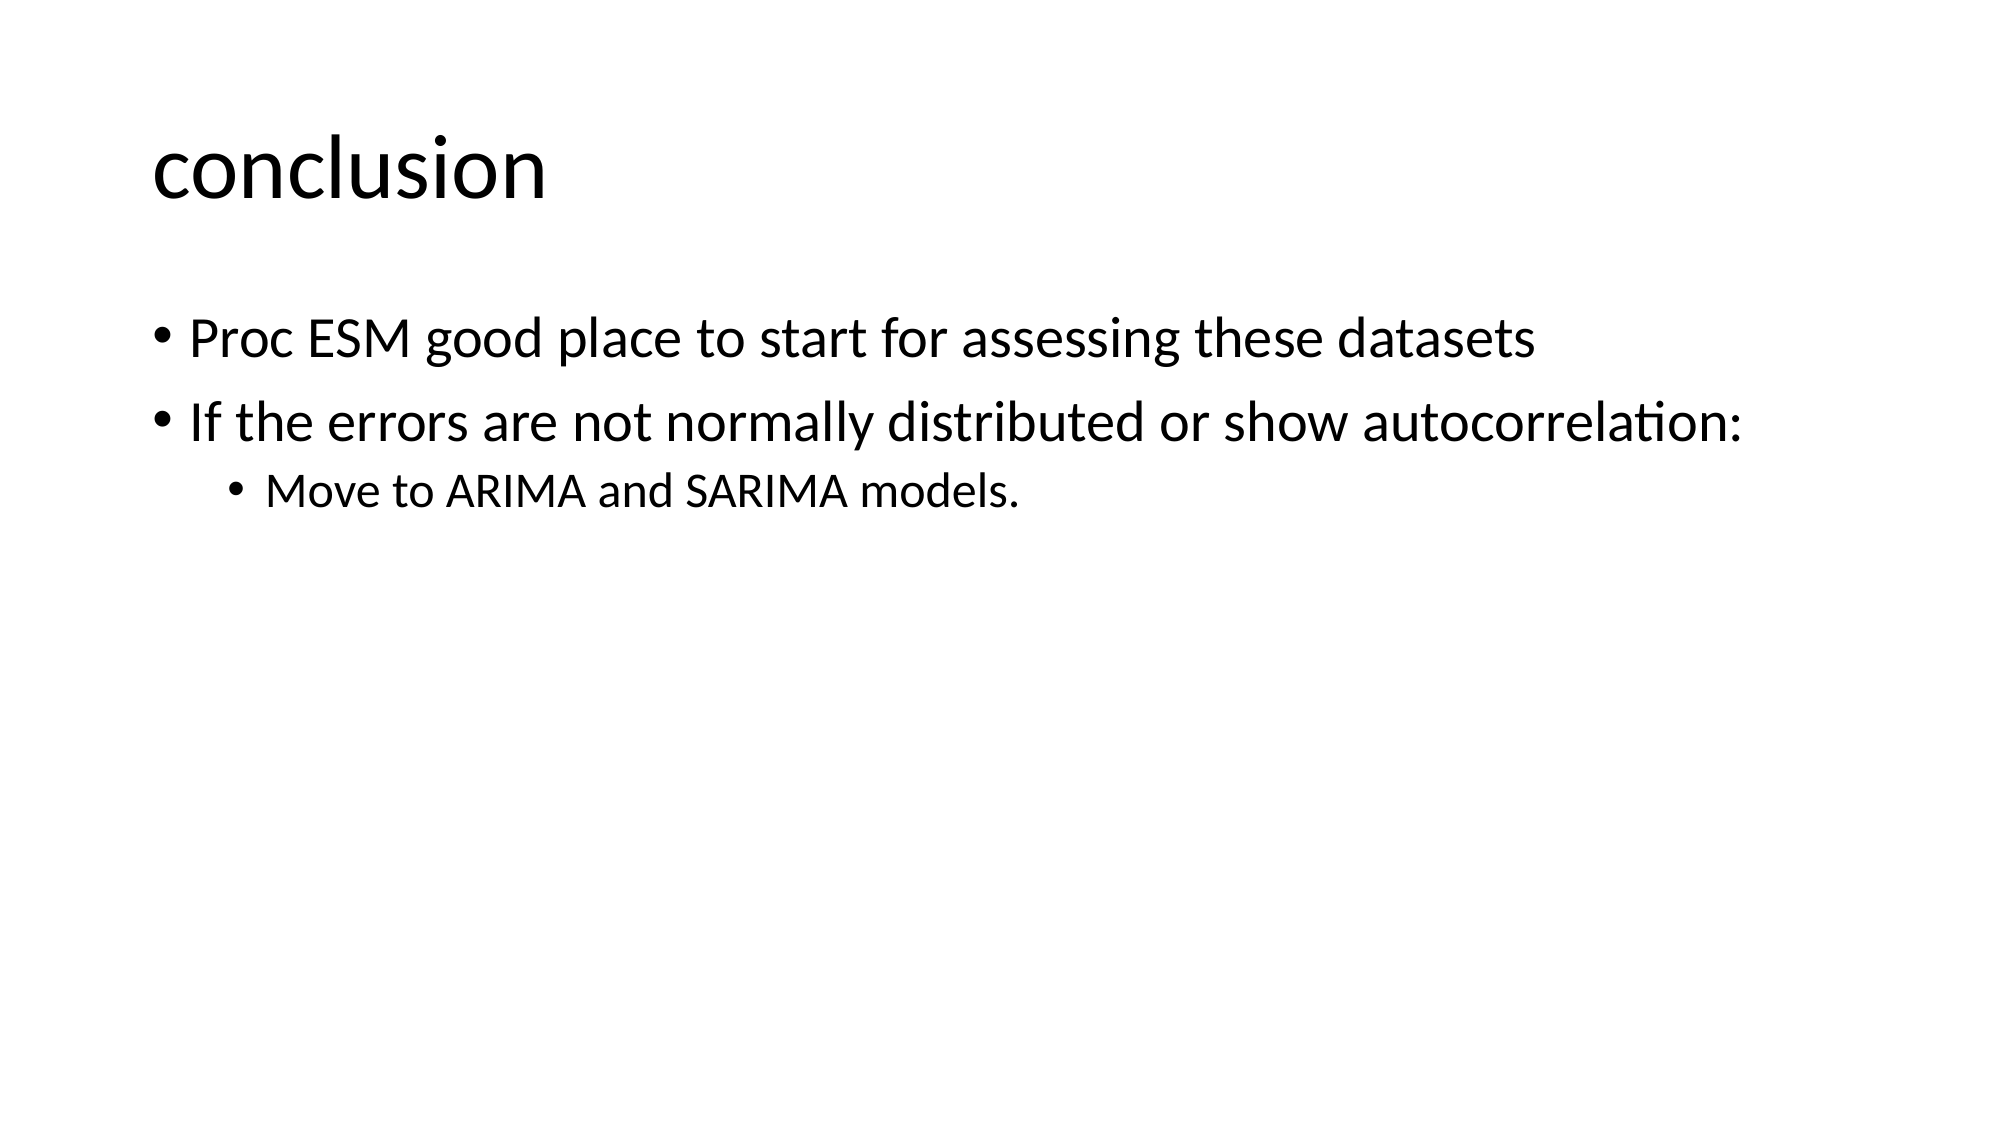

# conclusion
Proc ESM good place to start for assessing these datasets
If the errors are not normally distributed or show autocorrelation:
Move to ARIMA and SARIMA models.